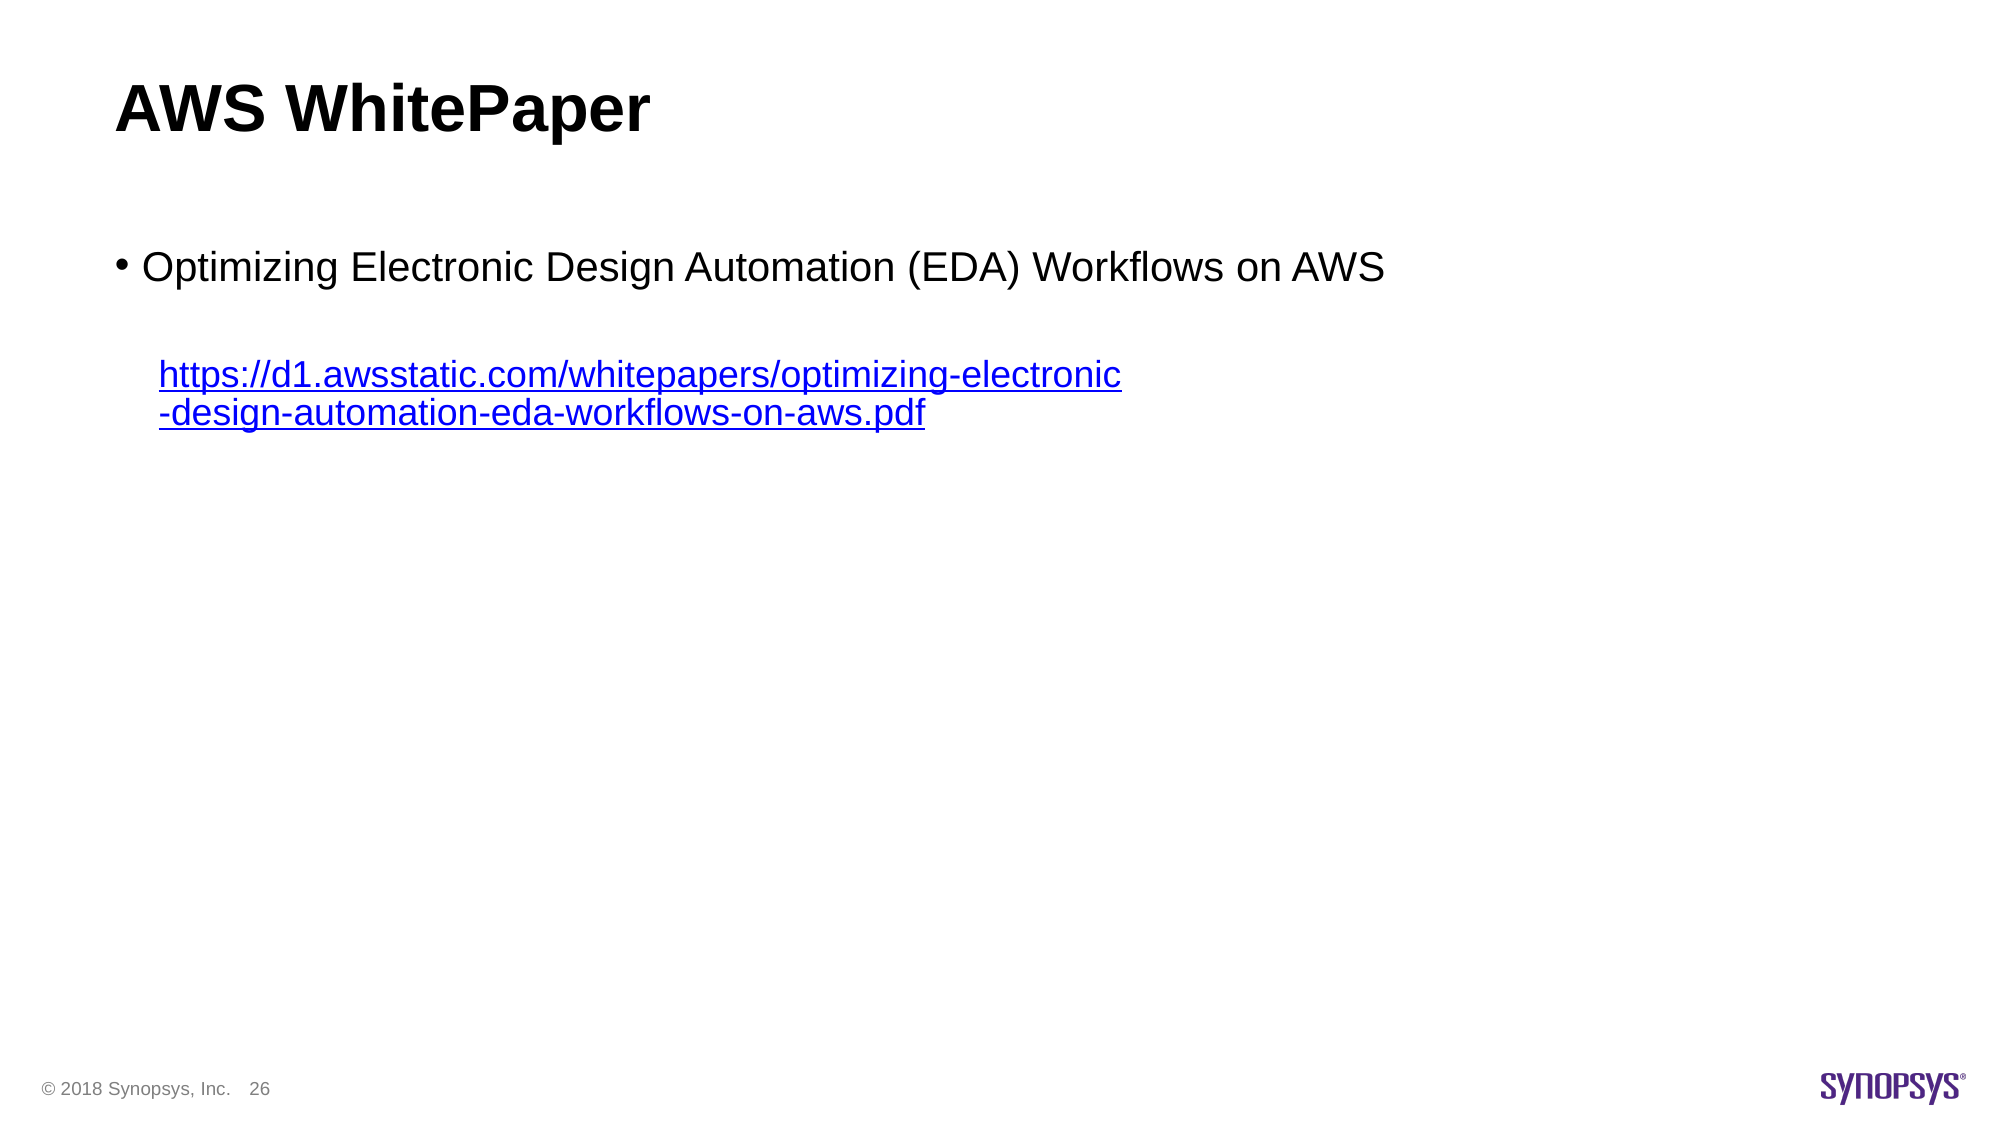

# AWS WhitePaper
Optimizing Electronic Design Automation (EDA) Workflows on AWS

https://d1.awsstatic.com/whitepapers/optimizing-electronic-design-automation-eda-workflows-on-aws.pdf